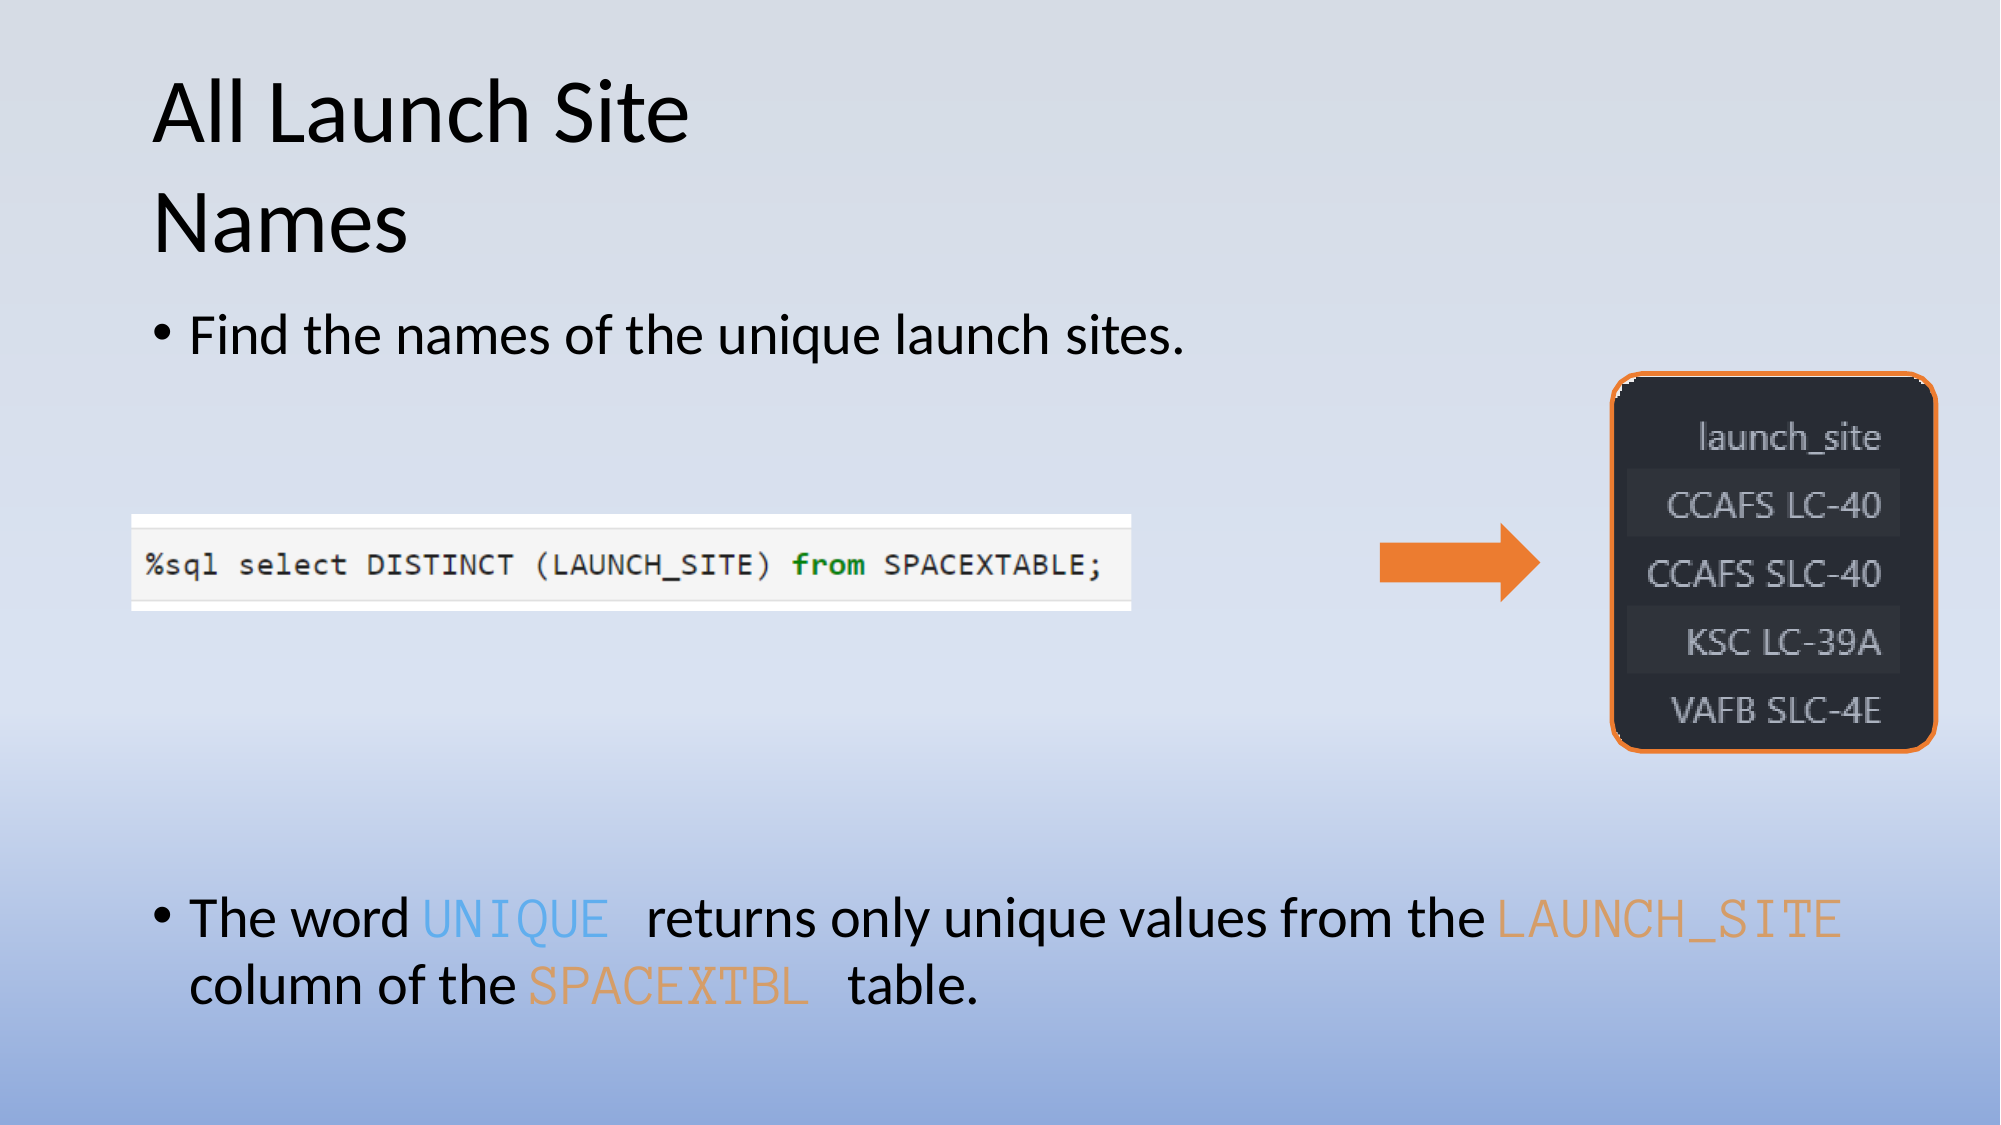

# All Launch Site Names
Find the names of the unique launch sites.

The word UNIQUE returns only unique values from the LAUNCH_SITE
column of the SPACEXTBL table.